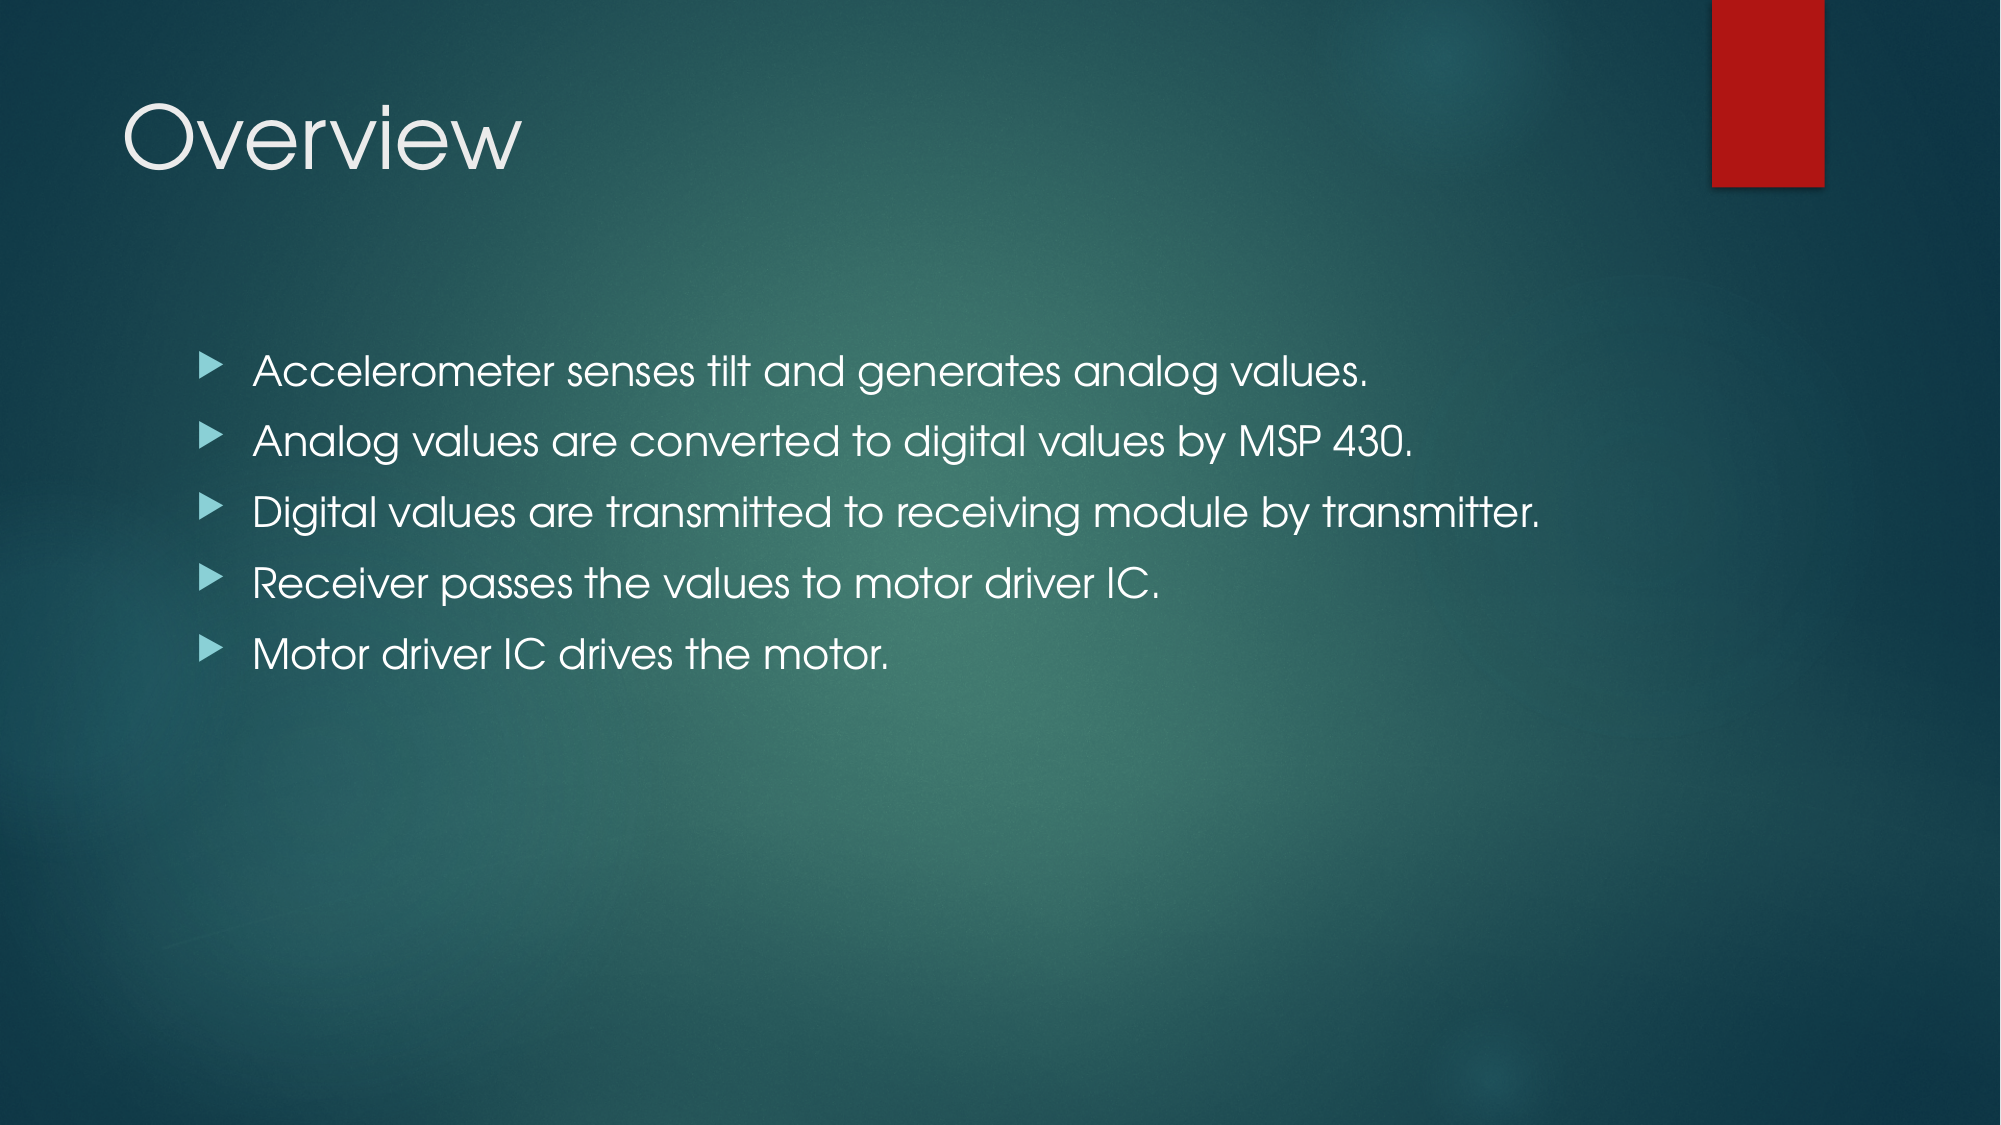

# Overview
Accelerometer senses tilt and generates analog values.
Analog values are converted to digital values by MSP 430.
Digital values are transmitted to receiving module by transmitter.
Receiver passes the values to motor driver IC.
Motor driver IC drives the motor.